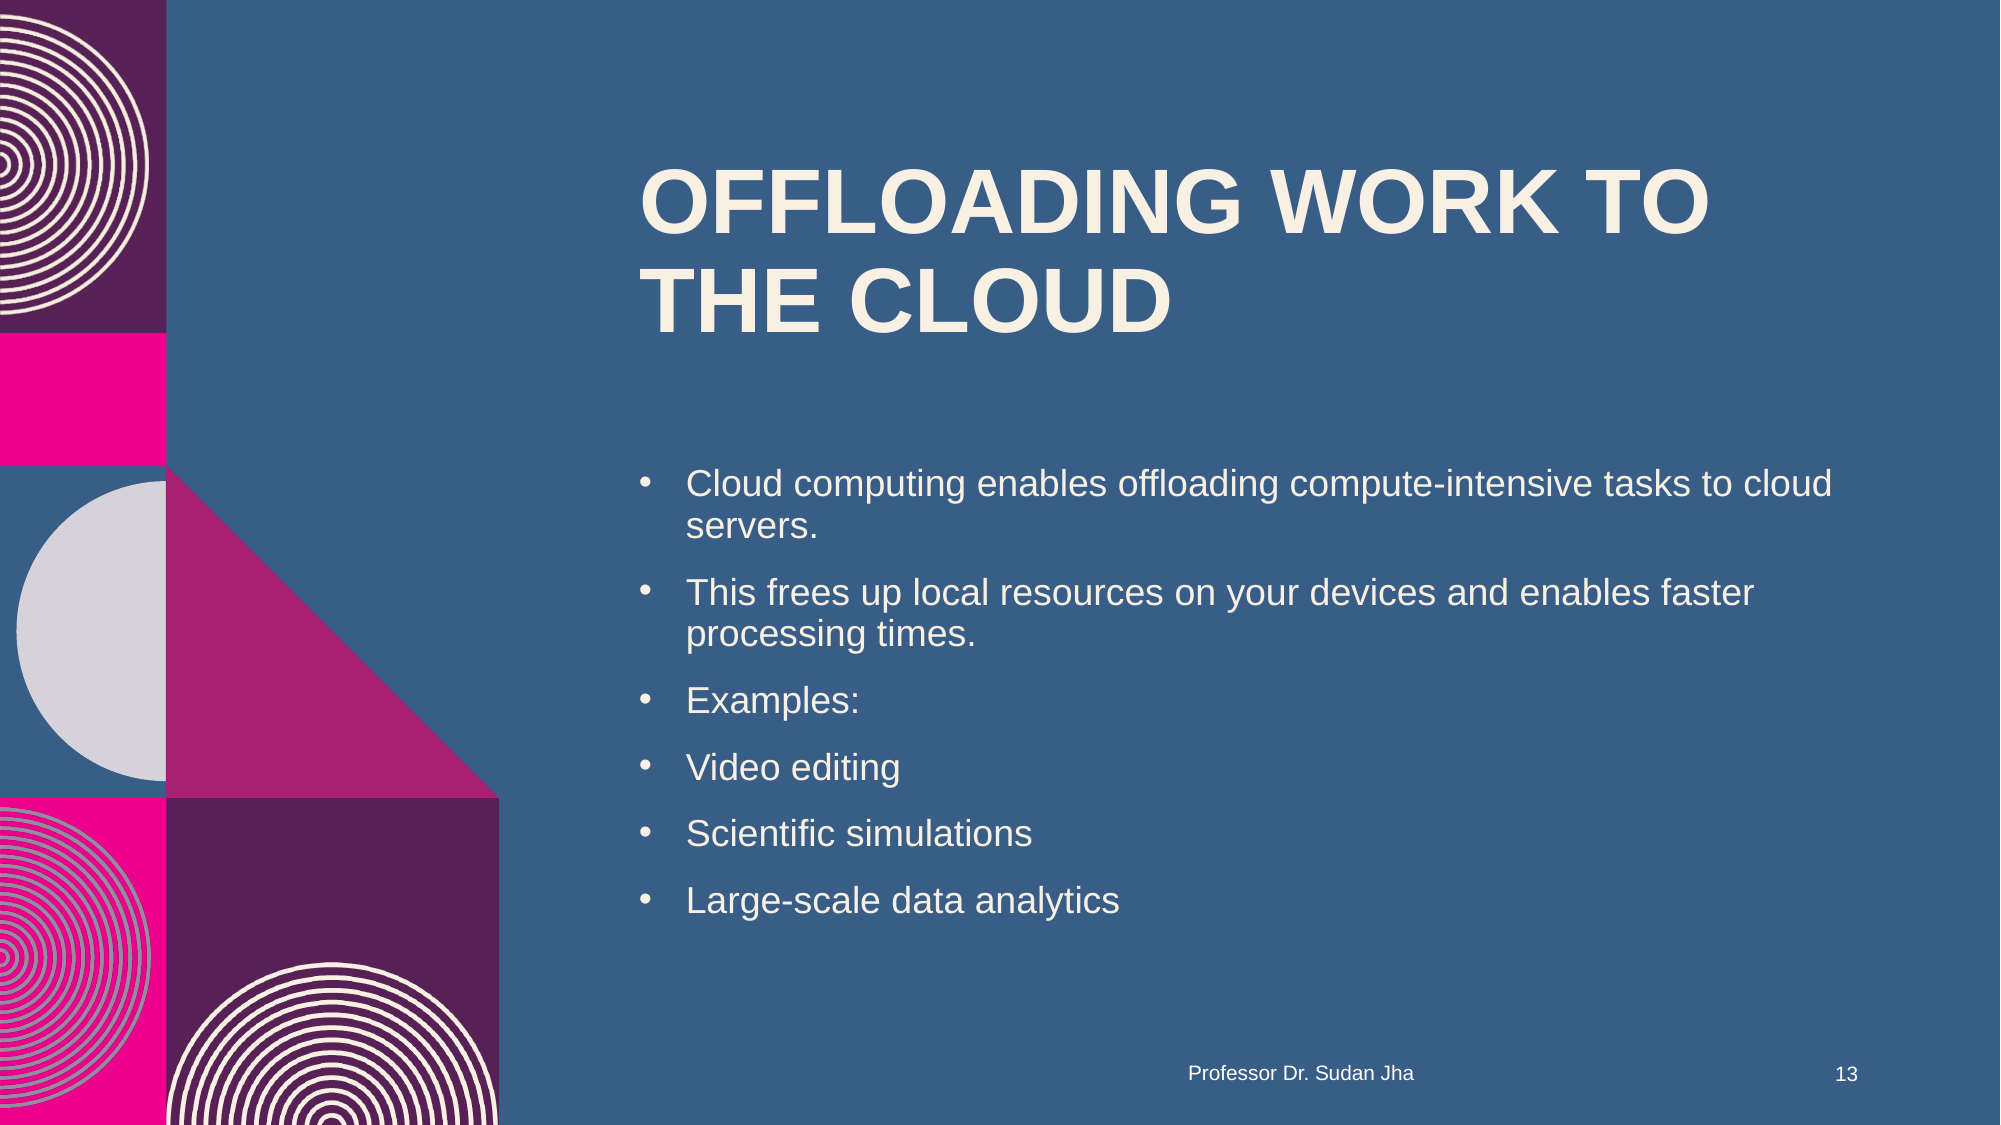

# Offloading Work to the Cloud
Cloud computing enables offloading compute-intensive tasks to cloud servers.
This frees up local resources on your devices and enables faster processing times.
Examples:
Video editing
Scientific simulations
Large-scale data analytics
Professor Dr. Sudan Jha
13